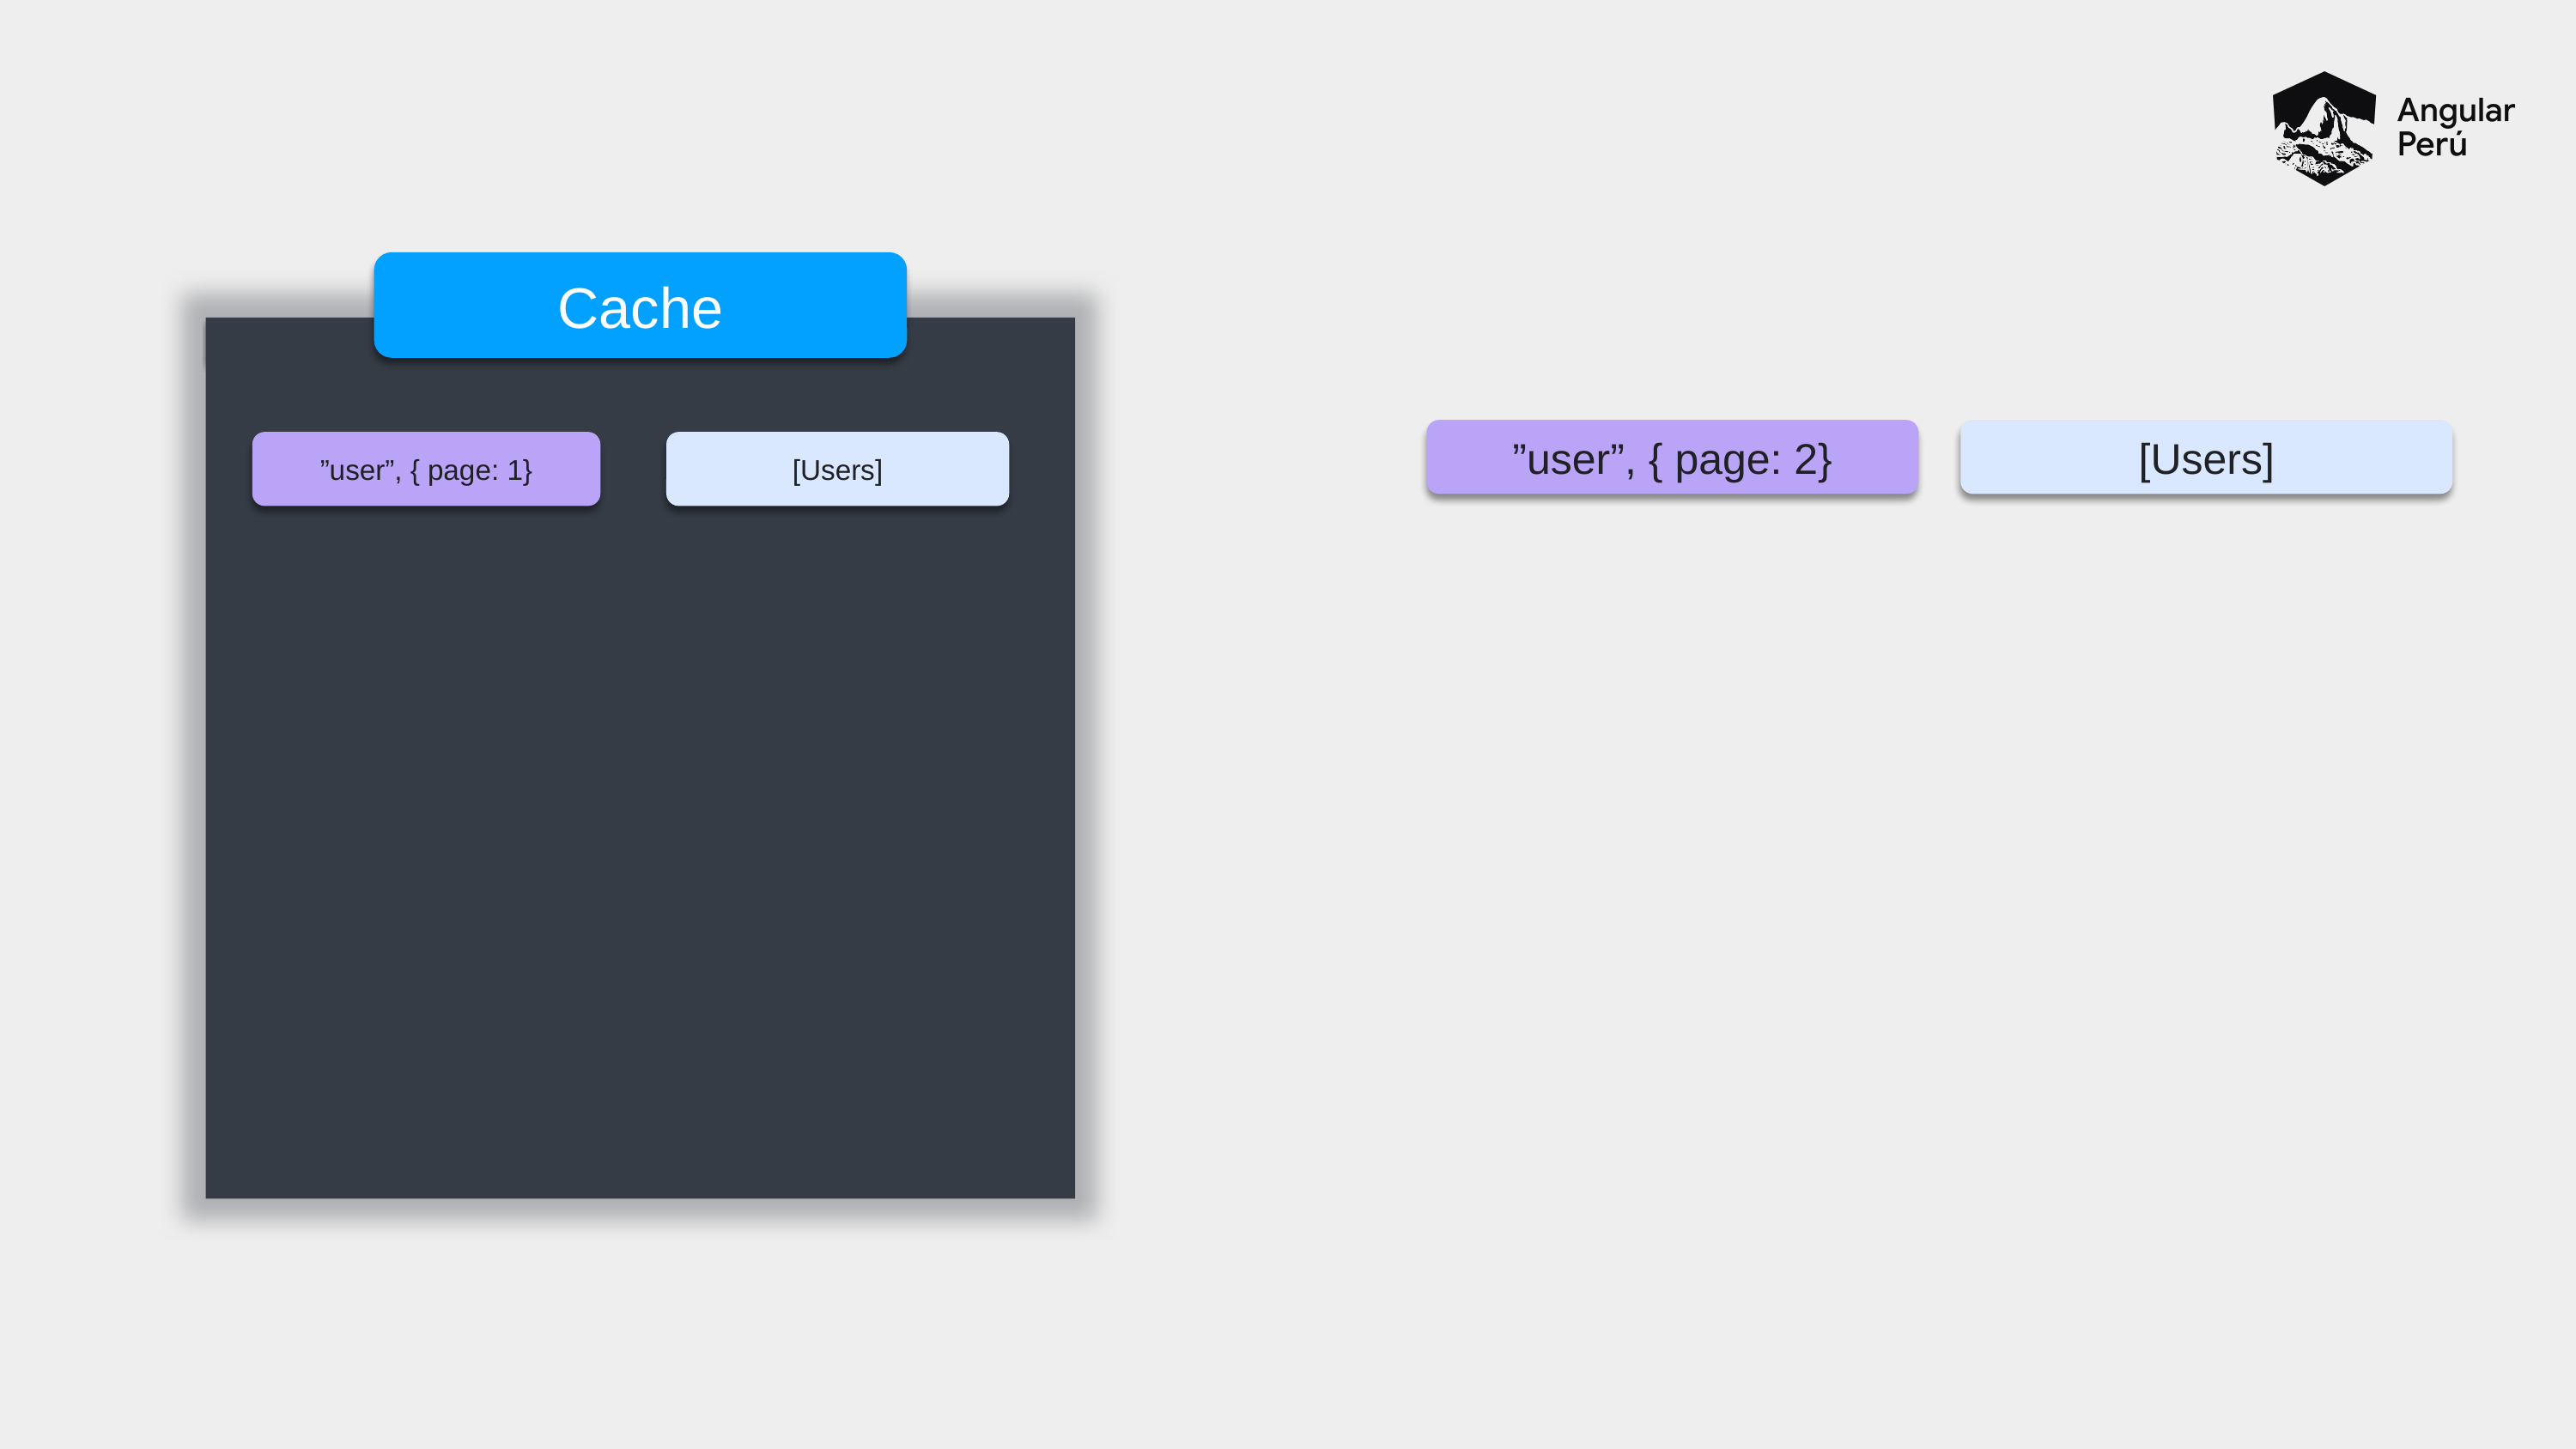

Cache

[Users]
”user”, { page: 2}
[Users]
”user”, { page: 1}